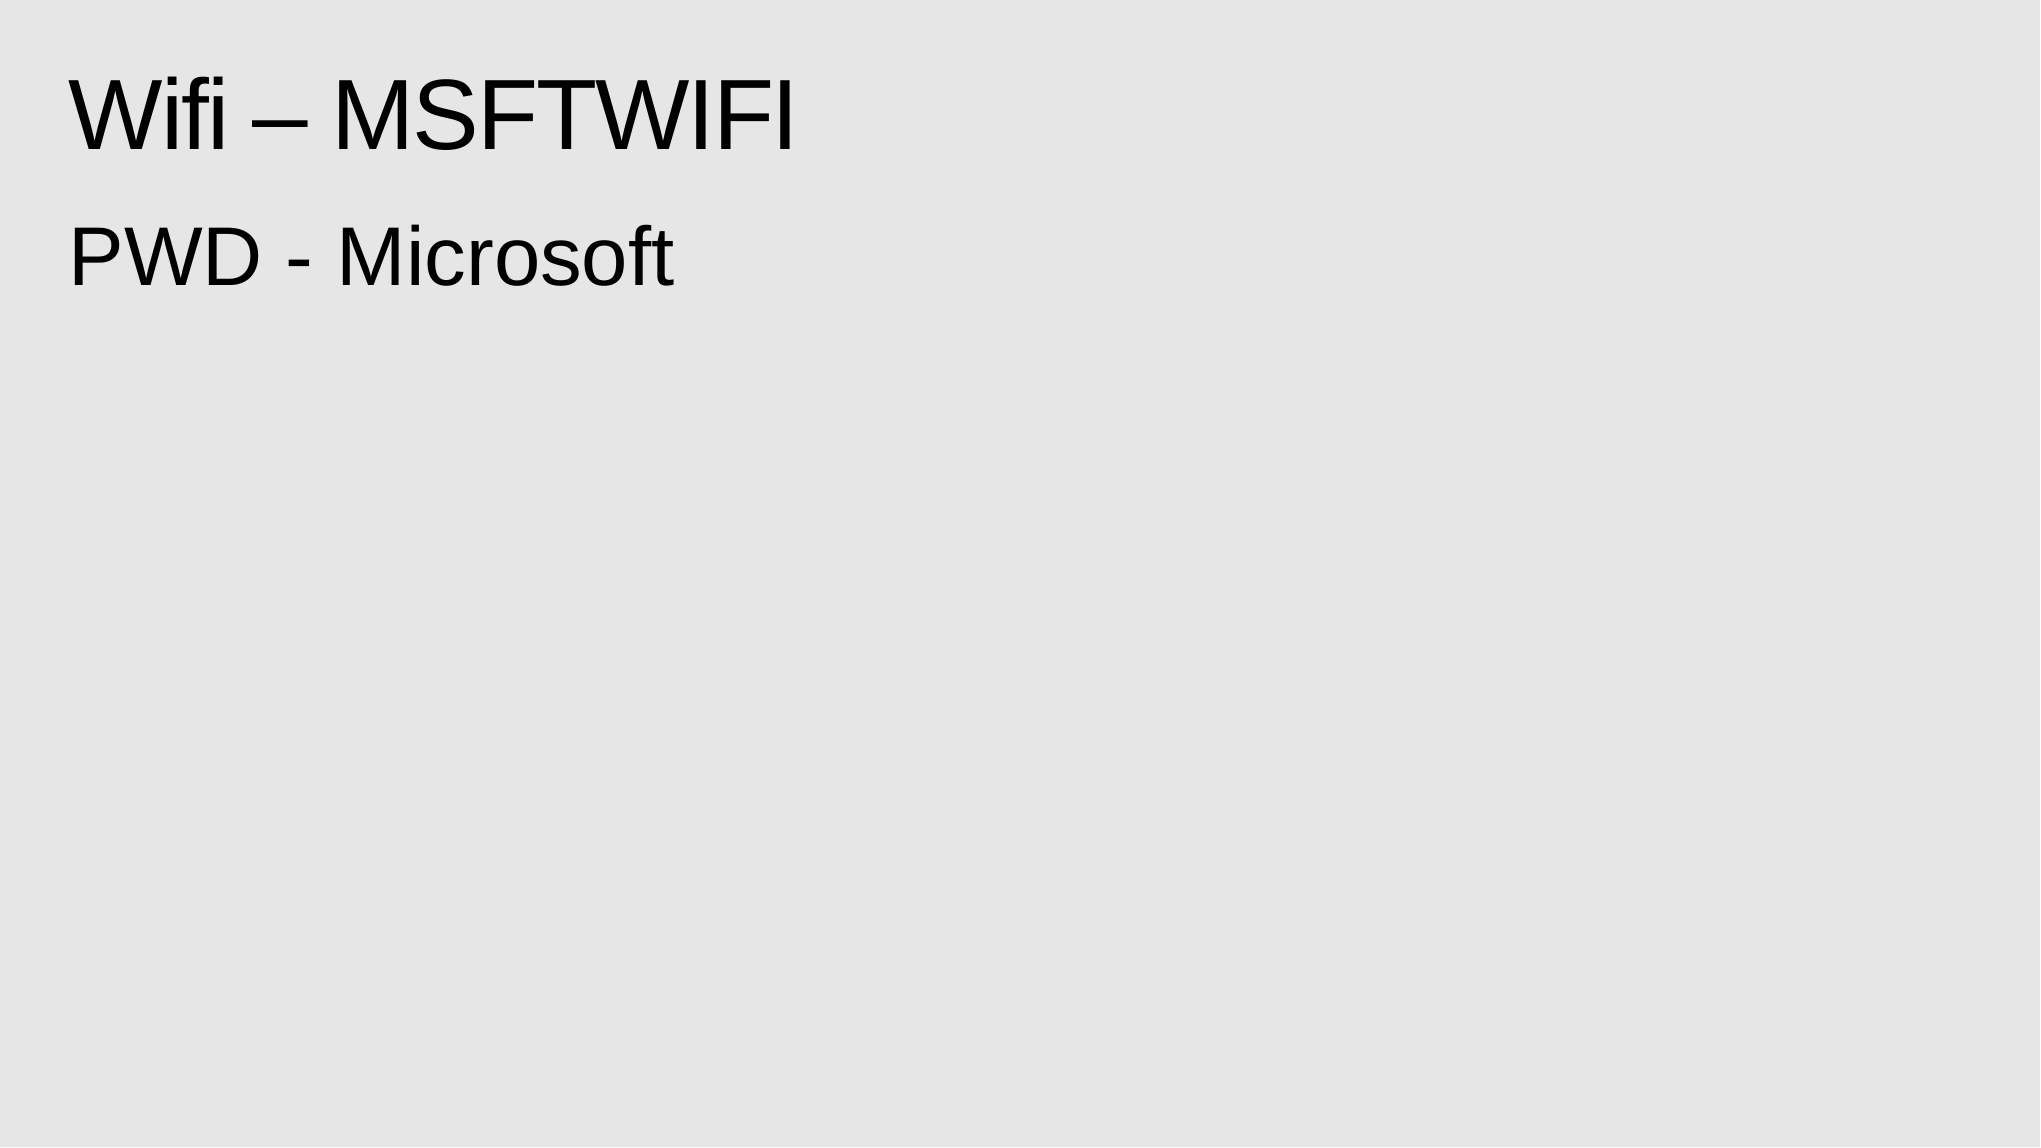

# Wifi – MSFTWIFI
PWD - Microsoft